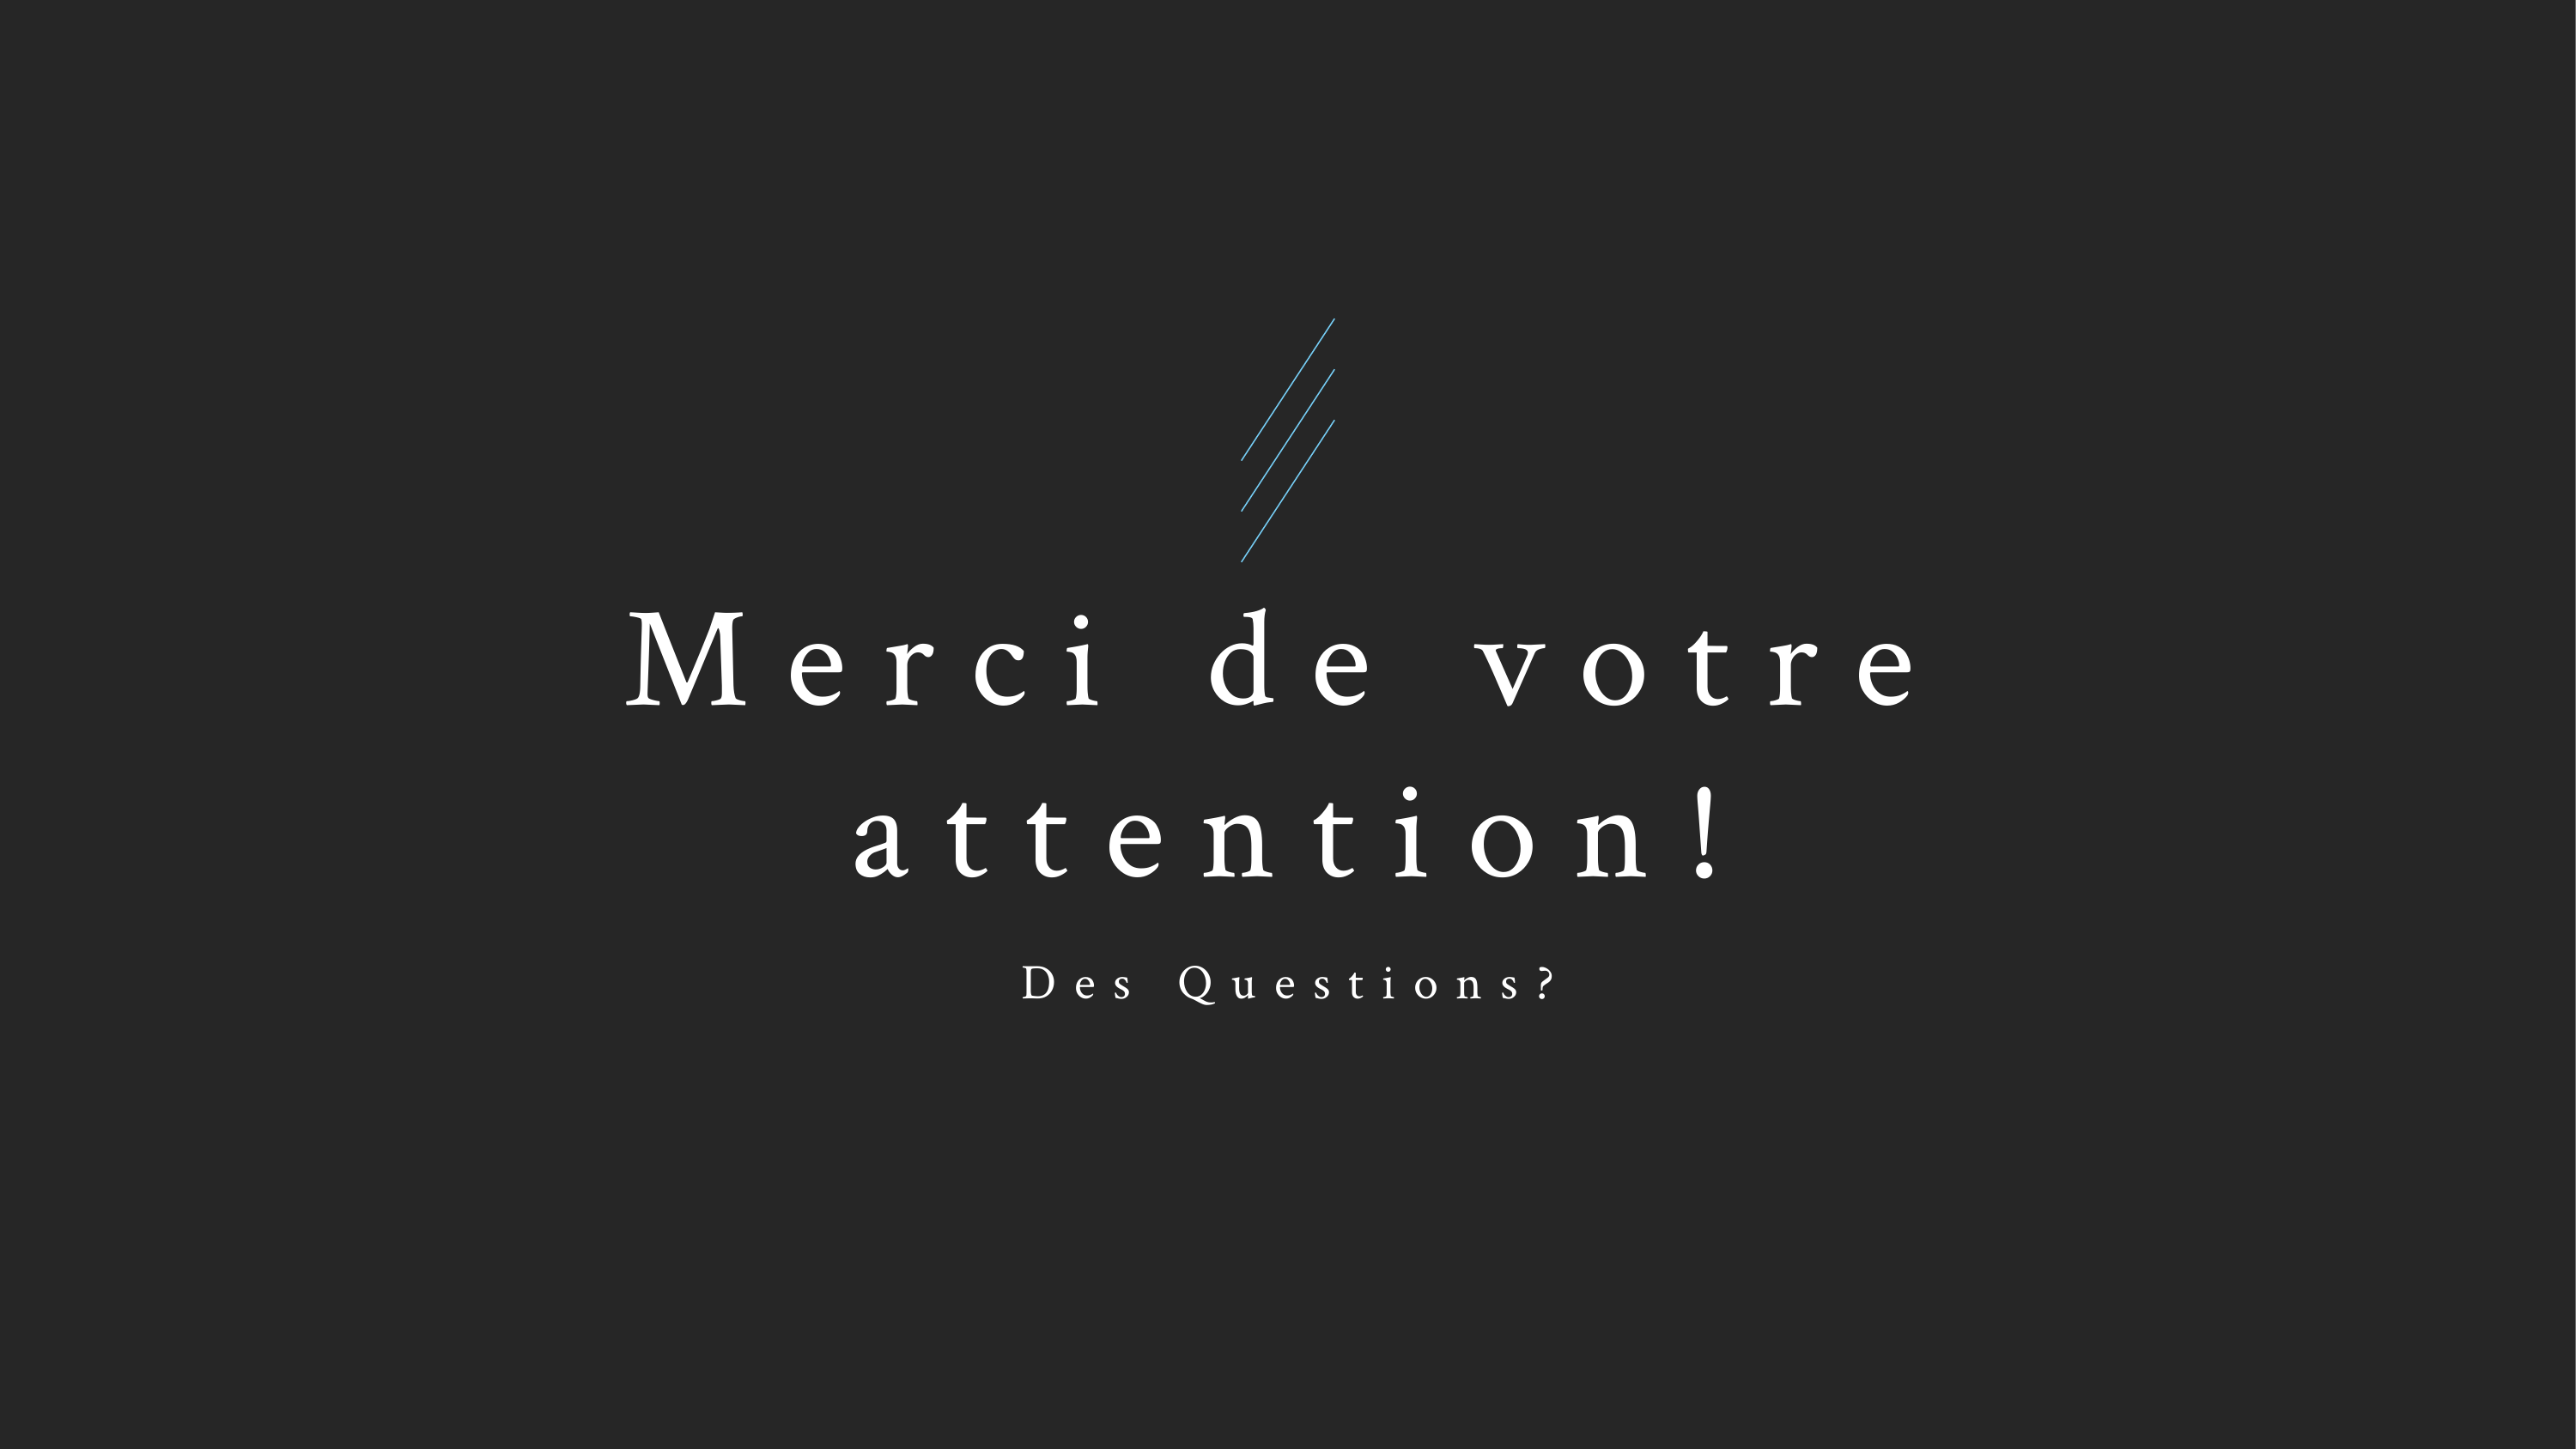

# Merci de votre attention!
Des Questions?